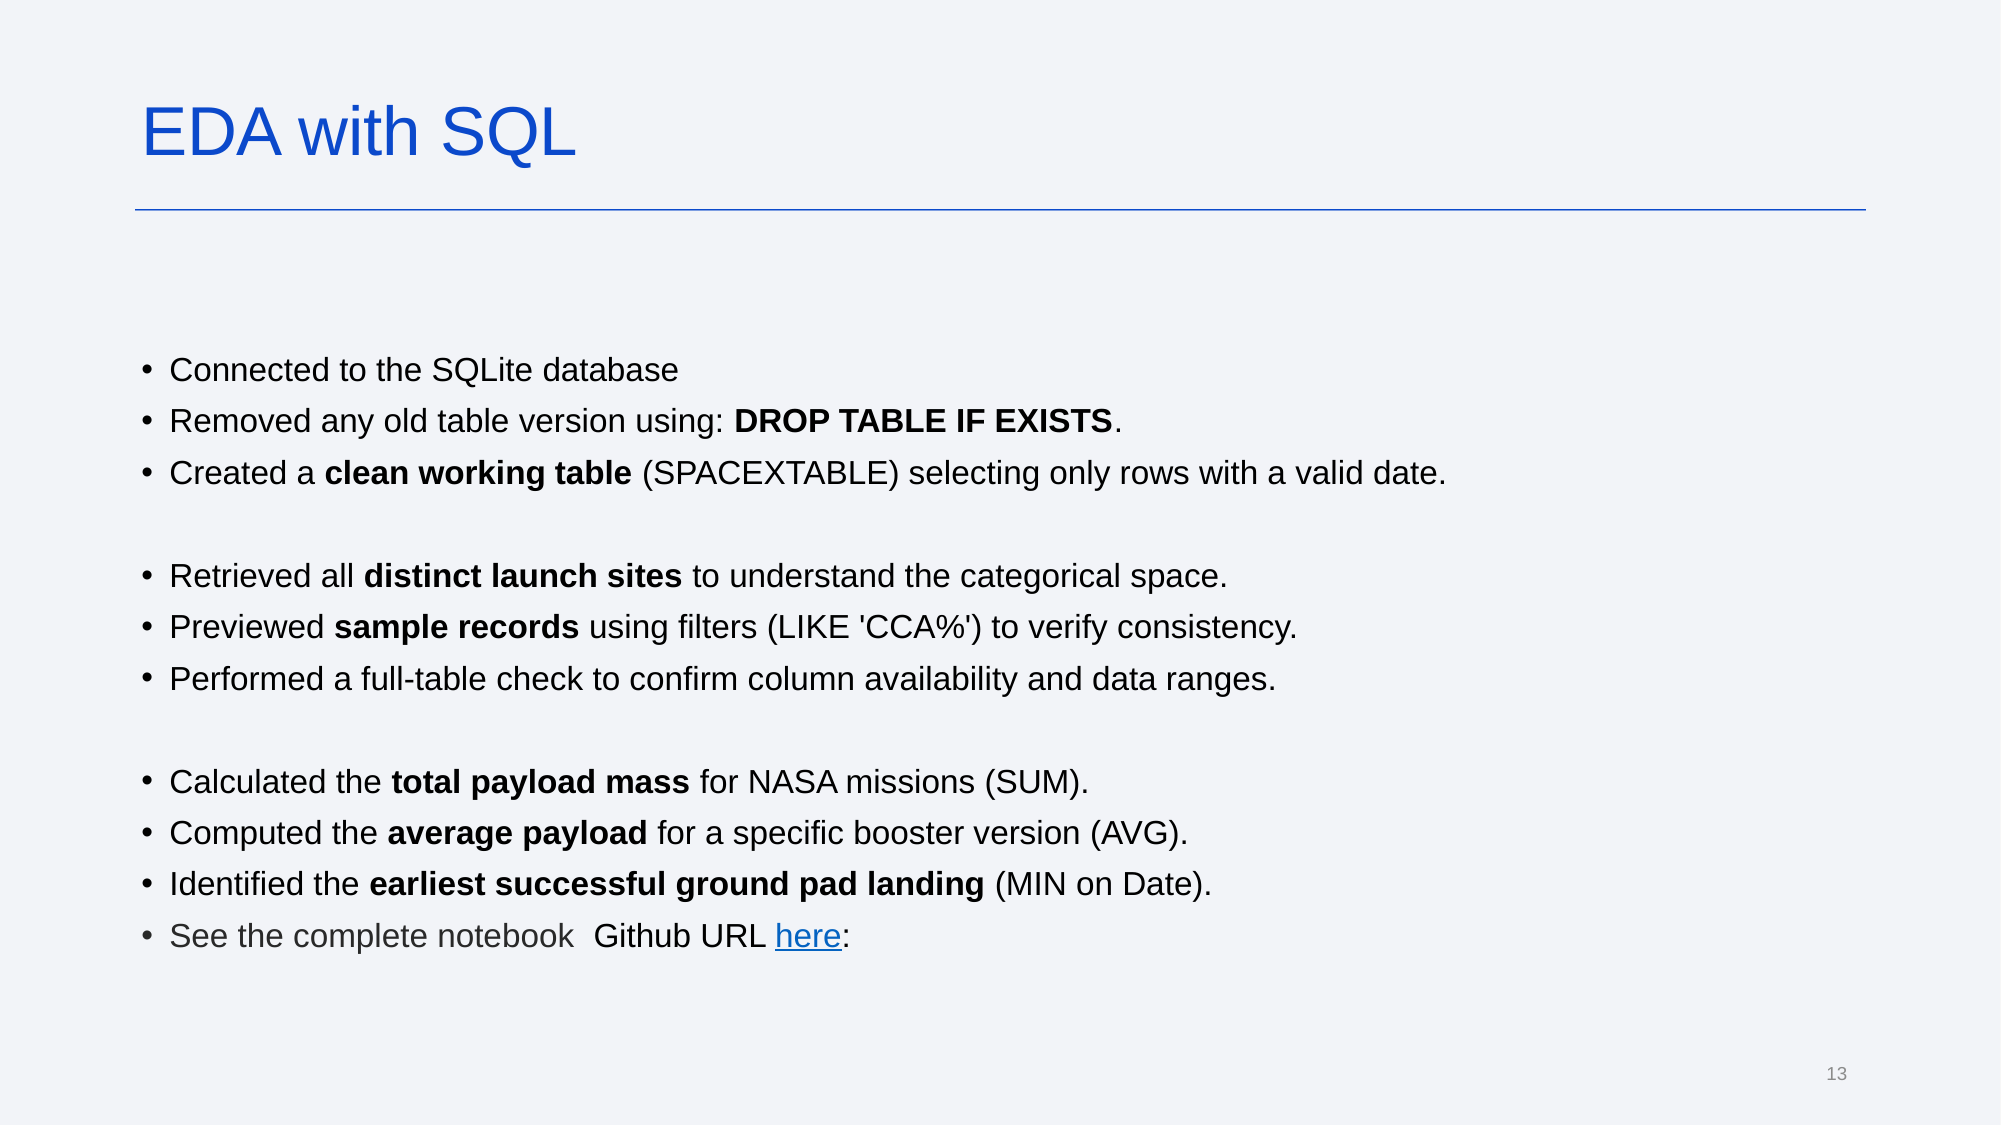

EDA with SQL

Connected to the SQLite database
Removed any old table version using: DROP TABLE IF EXISTS.
Created a clean working table (SPACEXTABLE) selecting only rows with a valid date.

Retrieved all distinct launch sites to understand the categorical space.
Previewed sample records using filters (LIKE 'CCA%') to verify consistency.
Performed a full-table check to confirm column availability and data ranges.

Calculated the total payload mass for NASA missions (SUM).
Computed the average payload for a specific booster version (AVG).
Identified the earliest successful ground pad landing (MIN on Date).
See the complete notebook  Github URL here:
13